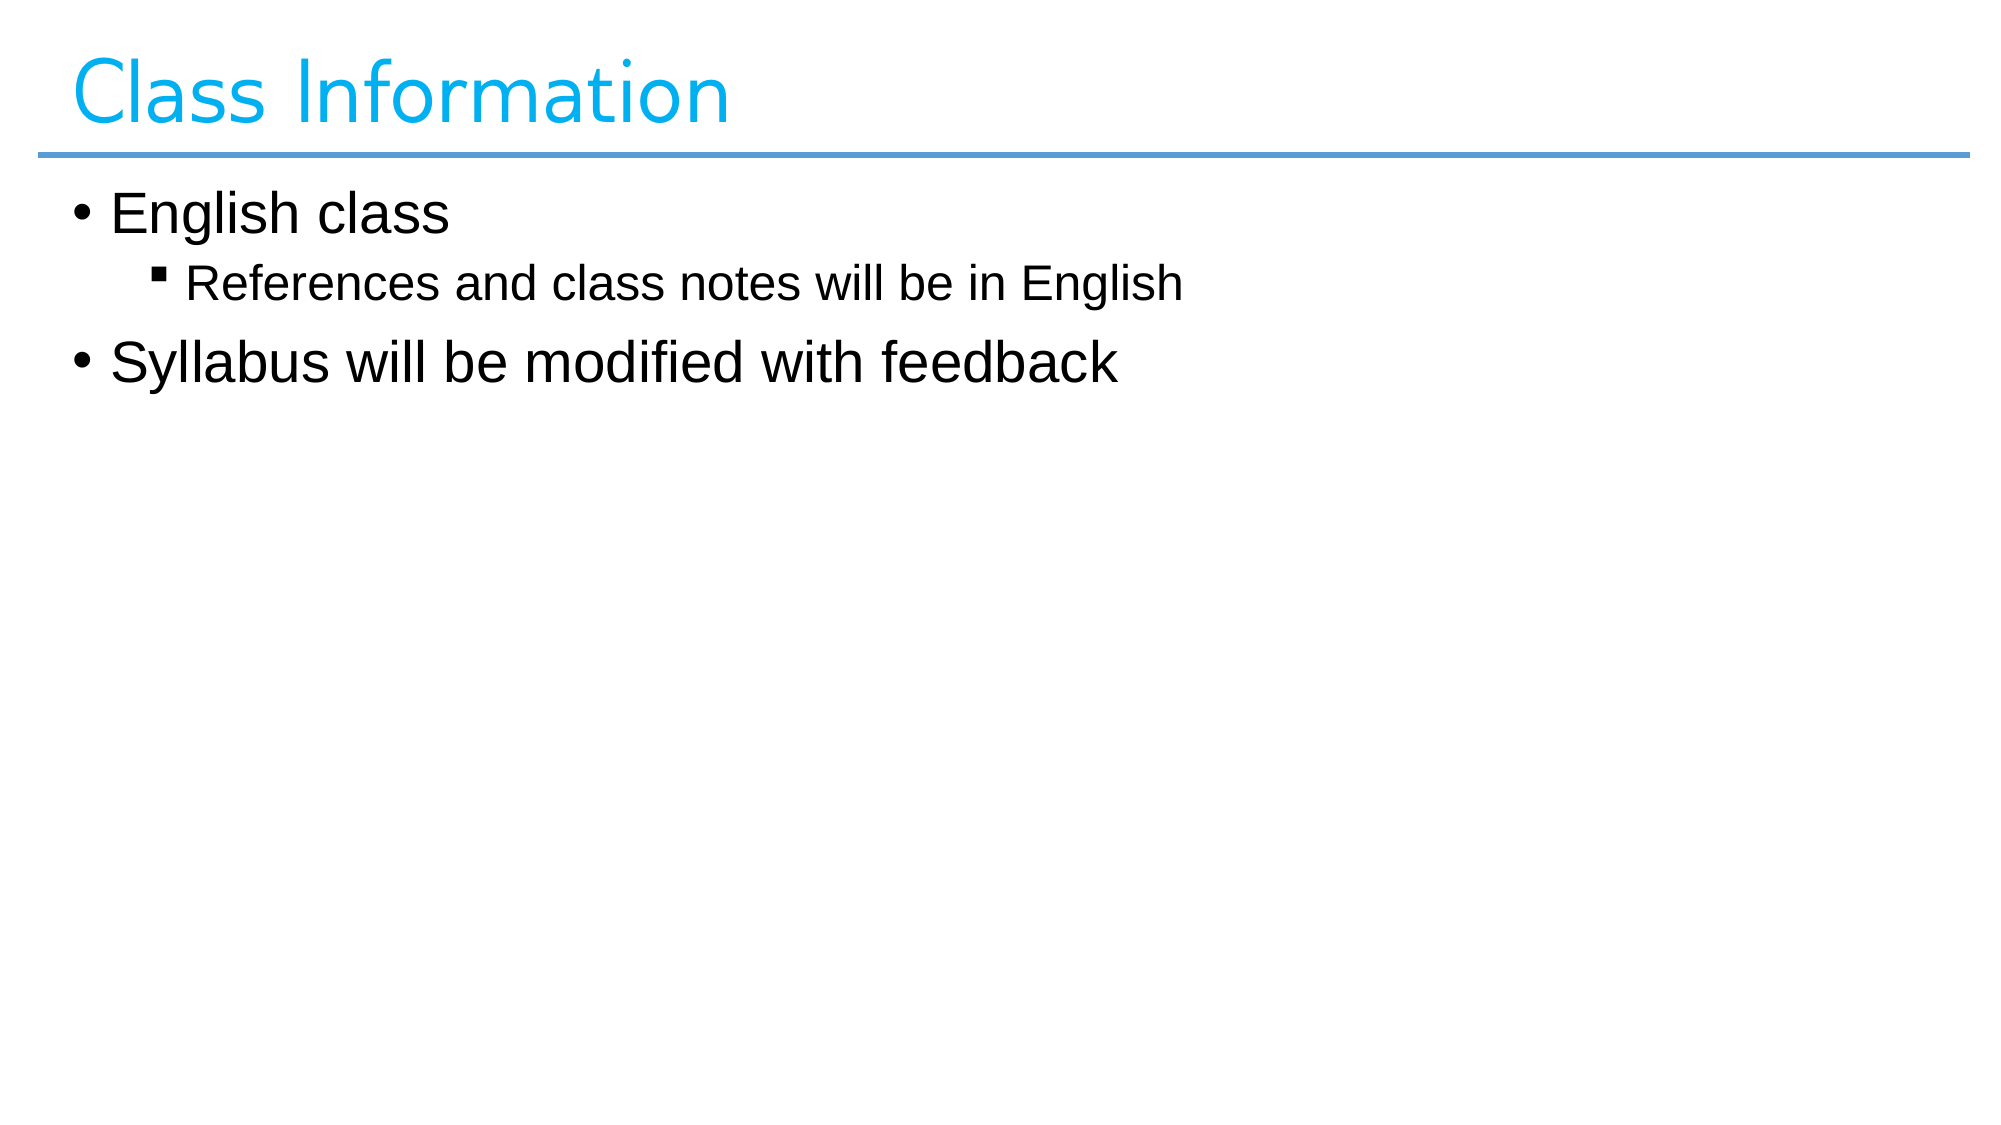

# Class Information
English class
References and class notes will be in English
Syllabus will be modified with feedback